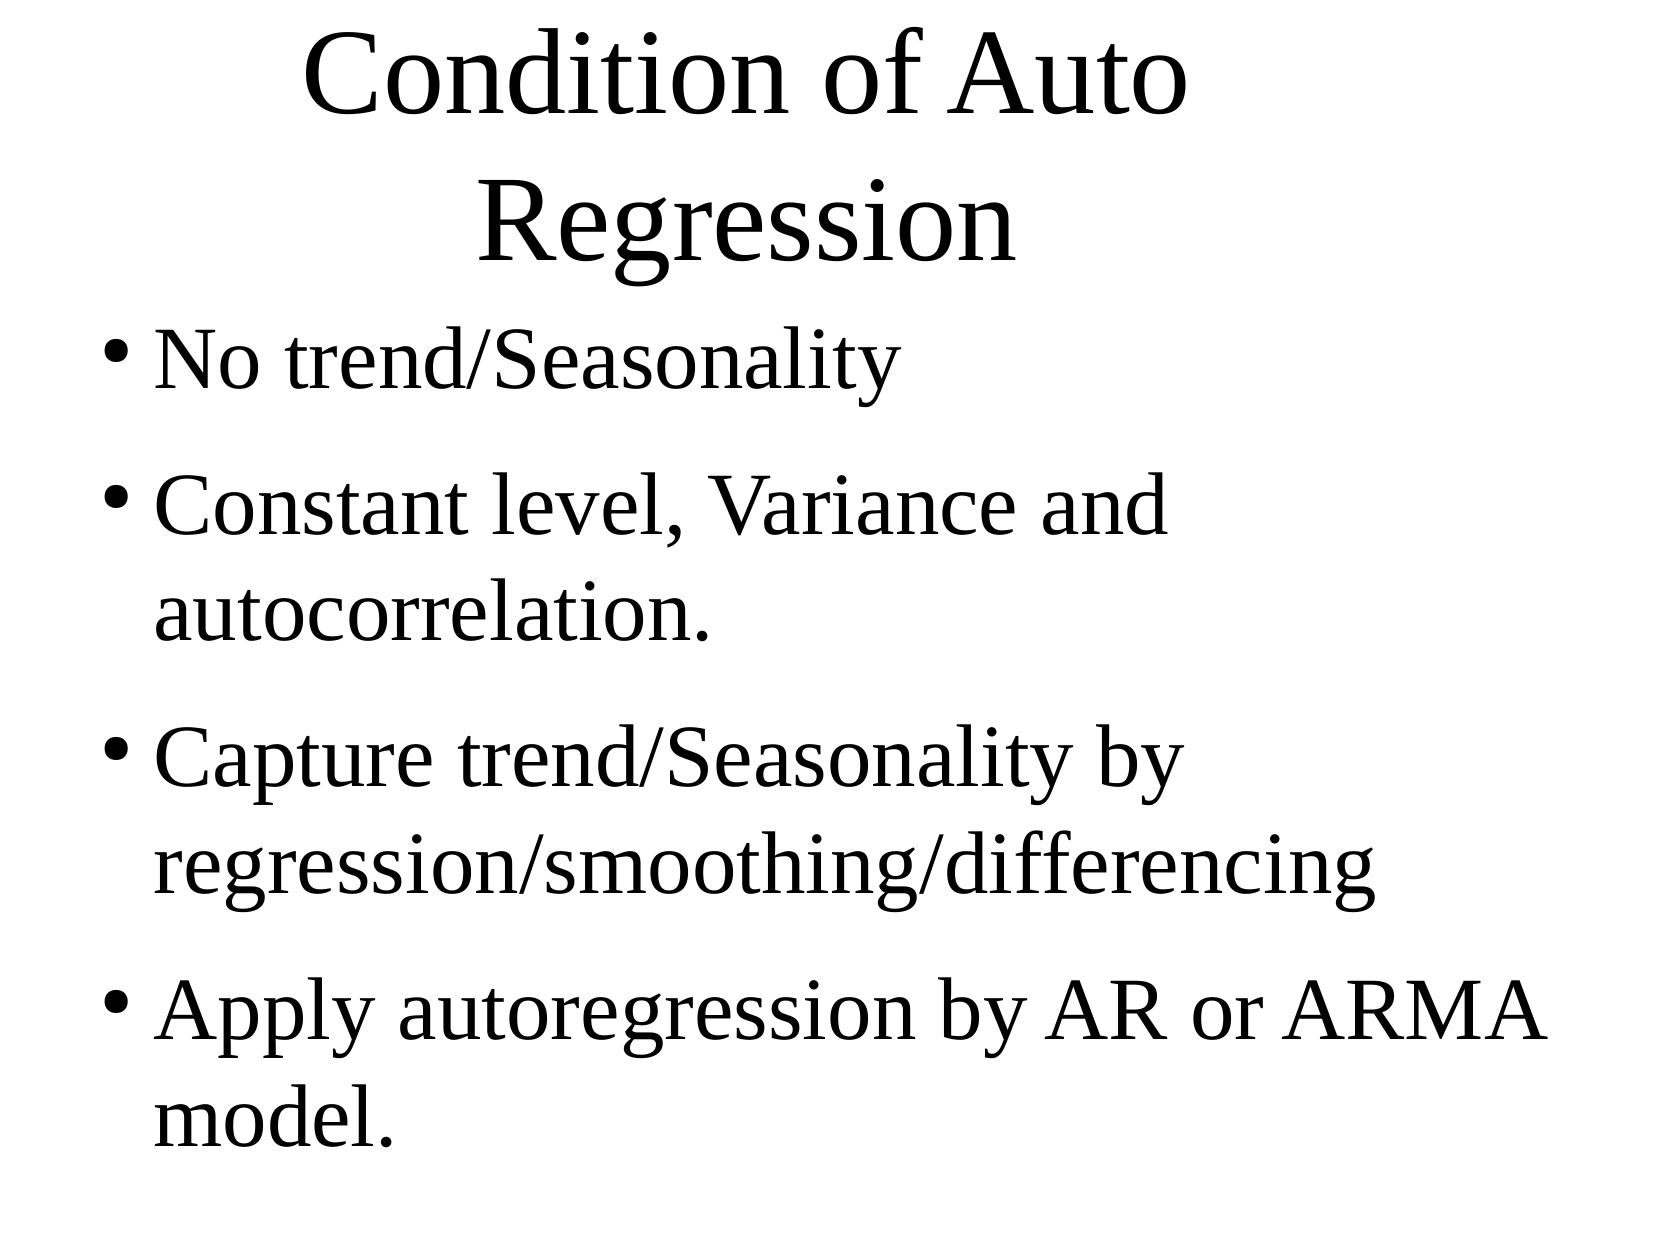

No trend/Seasonality
Constant level, Variance and autocorrelation.
Capture trend/Seasonality by regression/smoothing/differencing
Apply autoregression by AR or ARMA model.
Condition of Auto Regression